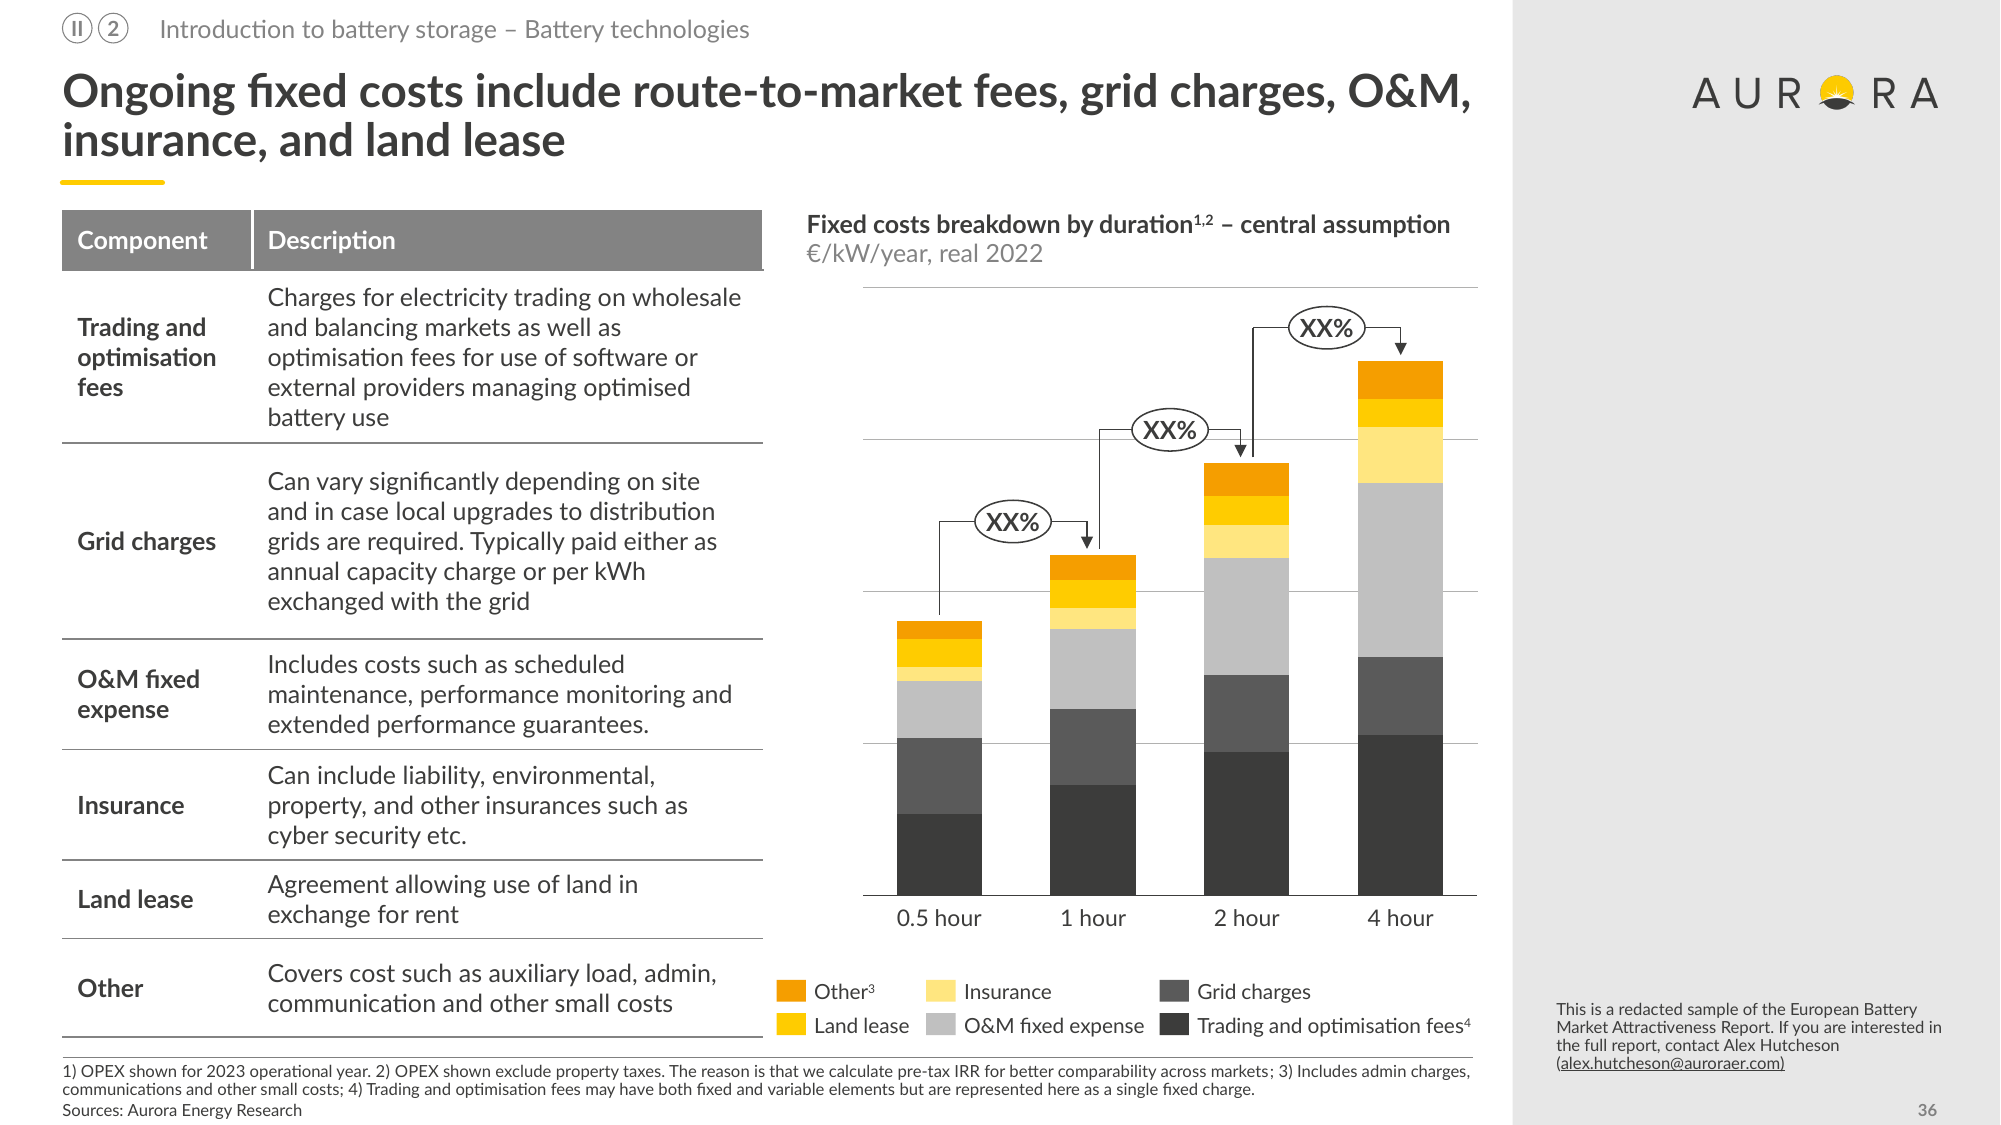

Introduction to battery storage – Battery technologies
II
2
# Ongoing fixed costs include route-to-market fees, grid charges, O&M, insurance, and land lease
Fixed costs breakdown by duration1,2 – central assumption
€/kW/year, real 2022
| Component | Description |
| --- | --- |
| Trading and optimisation fees | Charges for electricity trading on wholesale and balancing markets as well as optimisation fees for use of software or external providers managing optimised battery use |
| Grid charges | Can vary significantly depending on site and in case local upgrades to distribution grids are required. Typically paid either as annual capacity charge or per kWh exchanged with the grid |
| O&M fixed expense | Includes costs such as scheduled maintenance, performance monitoring and extended performance guarantees. |
| Insurance | Can include liability, environmental, property, and other insurances such as cyber security etc. |
| Land lease | Agreement allowing use of land in exchange for rent |
| Other | Covers cost such as auxiliary load, admin, communication and other small costs |

### Chart

| Category |  |  |  |  |  |  |
|---|---|---|---|---|---|---|
XX%
XX%
XX%
0.5 hour
1 hour
2 hour
4 hour
Other3
Insurance
Grid charges

This is a redacted sample of the European Battery Market Attractiveness Report. If you are interested in the full report, contact Alex Hutcheson (alex.hutcheson@auroraer.com)
Land lease
O&M fixed expense
Trading and optimisation fees4

1) OPEX shown for 2023 operational year. 2) OPEX shown exclude property taxes. The reason is that we calculate pre-tax IRR for better comparability across markets; 3) Includes admin charges, communications and other small costs; 4) Trading and optimisation fees may have both fixed and variable elements but are represented here as a single fixed charge.
Sources: Aurora Energy Research